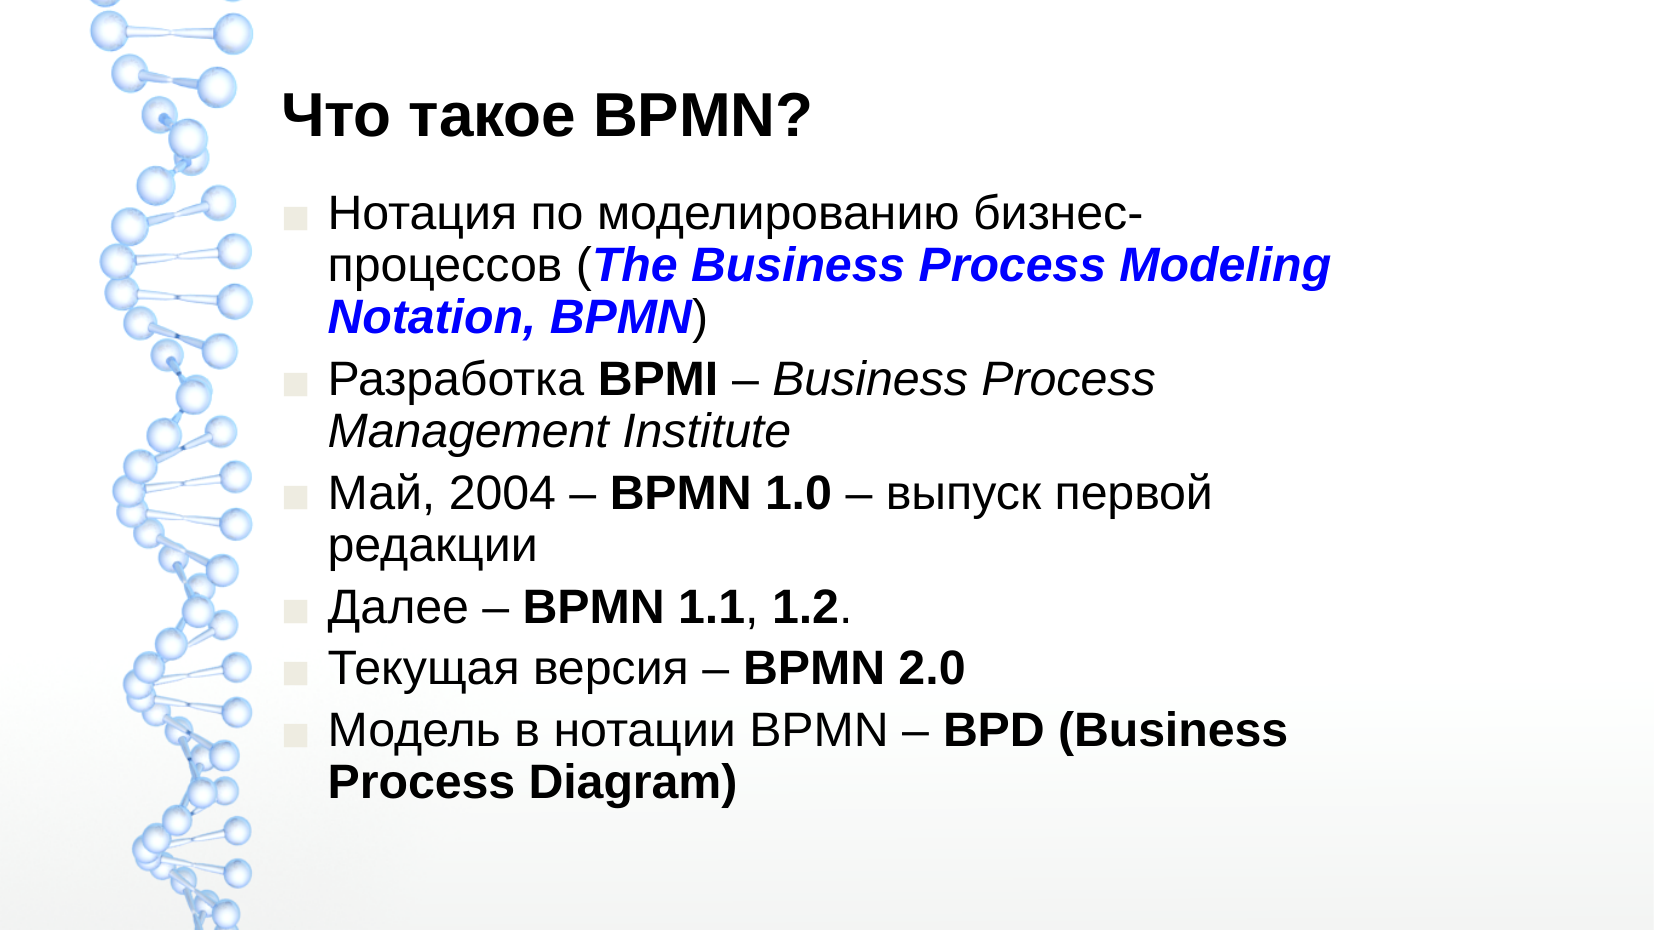

# Что такое BPMN?
Нотация по моделированию бизнес-процессов (The Business Process Modeling Notation, BPMN)
Разработка BPMI – Business Process Management Institute
Май, 2004 – BPMN 1.0 – выпуск первой редакции
Далее – BPMN 1.1, 1.2.
Текущая версия – BPMN 2.0
Модель в нотации BPMN – BPD (Business Process Diagram)